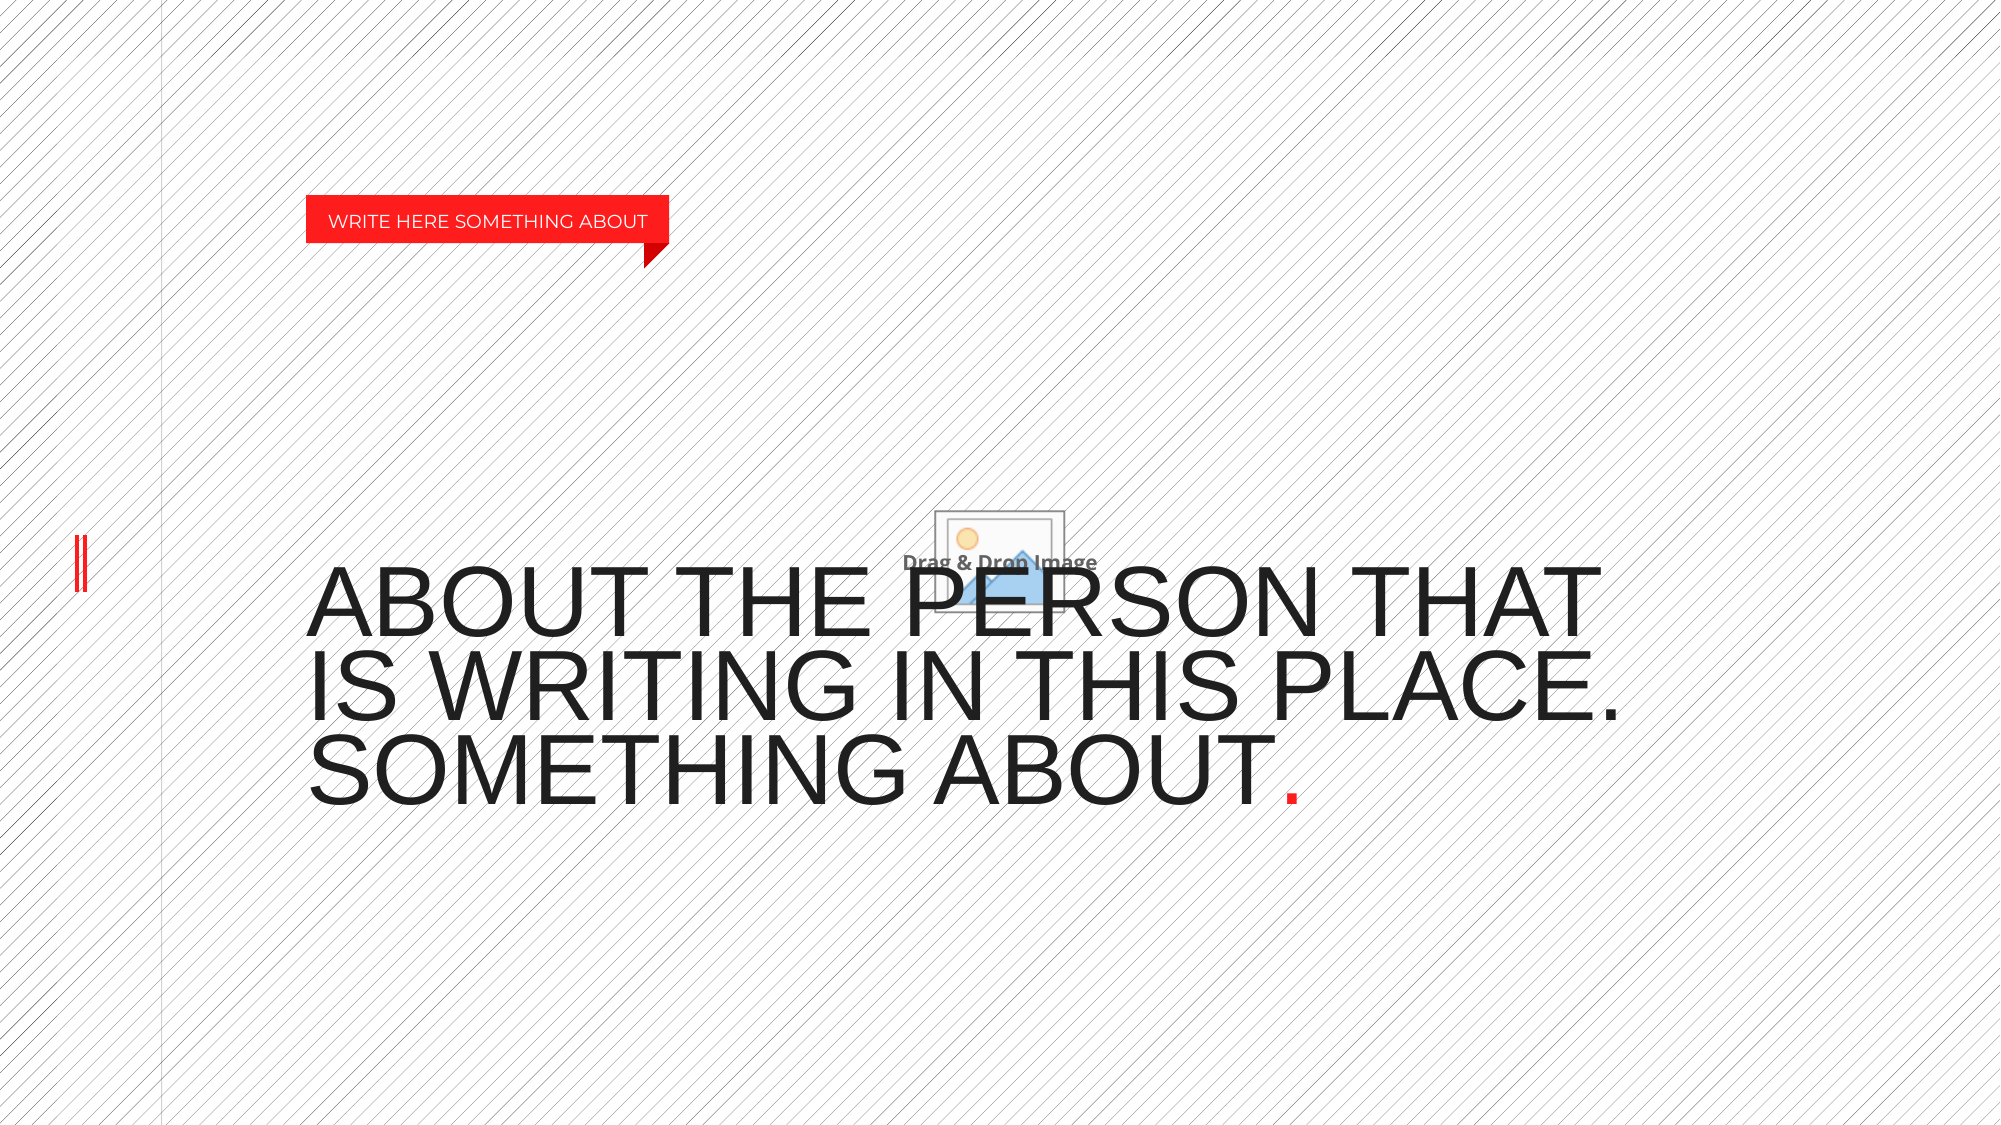

WRITE HERE SOMETHING ABOUT

ABOUT THE PERSON THAT IS WRITING IN THIS PLACE. SOMETHING ABOUT.
1